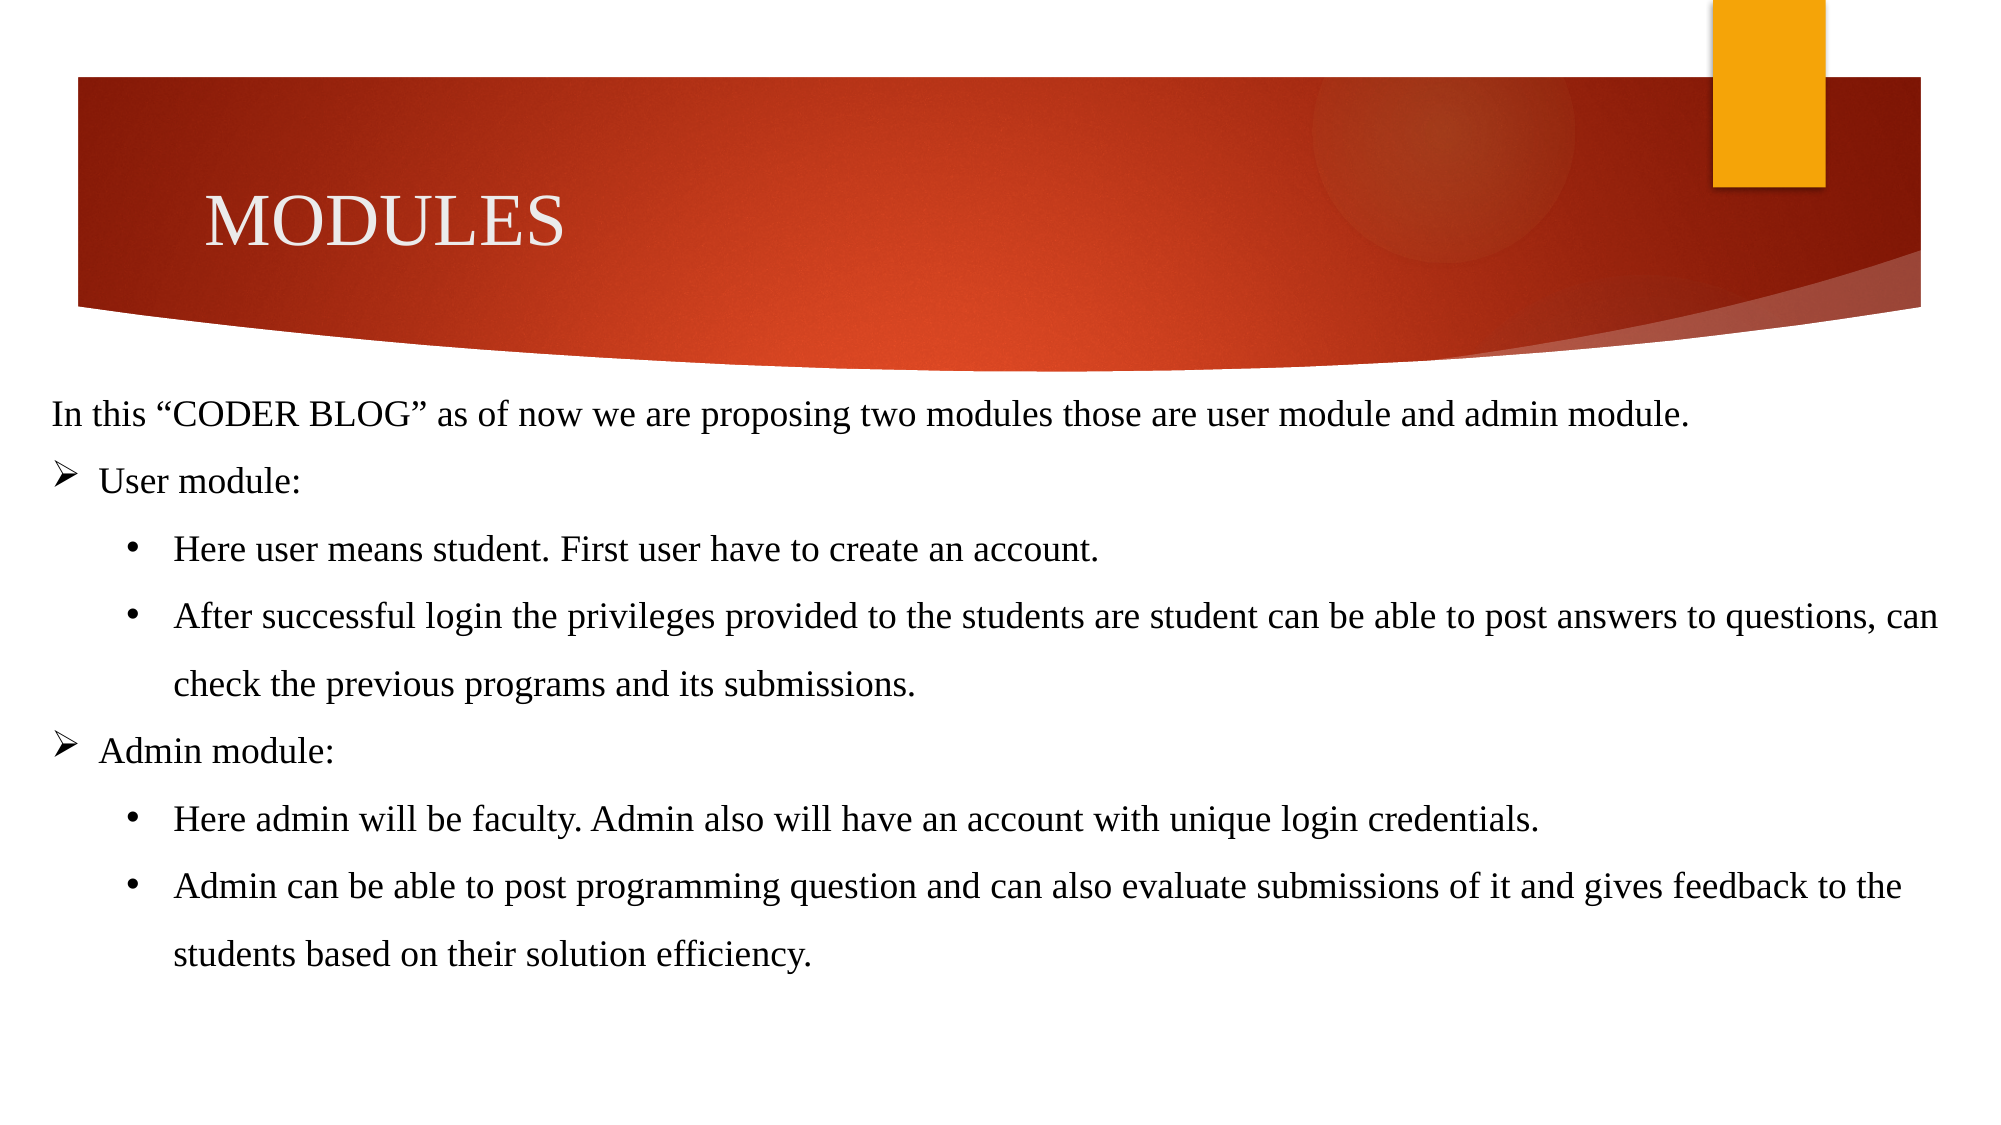

# MODULES
In this “CODER BLOG” as of now we are proposing two modules those are user module and admin module.
User module:
Here user means student. First user have to create an account.
After successful login the privileges provided to the students are student can be able to post answers to questions, can check the previous programs and its submissions.
Admin module:
Here admin will be faculty. Admin also will have an account with unique login credentials.
Admin can be able to post programming question and can also evaluate submissions of it and gives feedback to the students based on their solution efficiency.